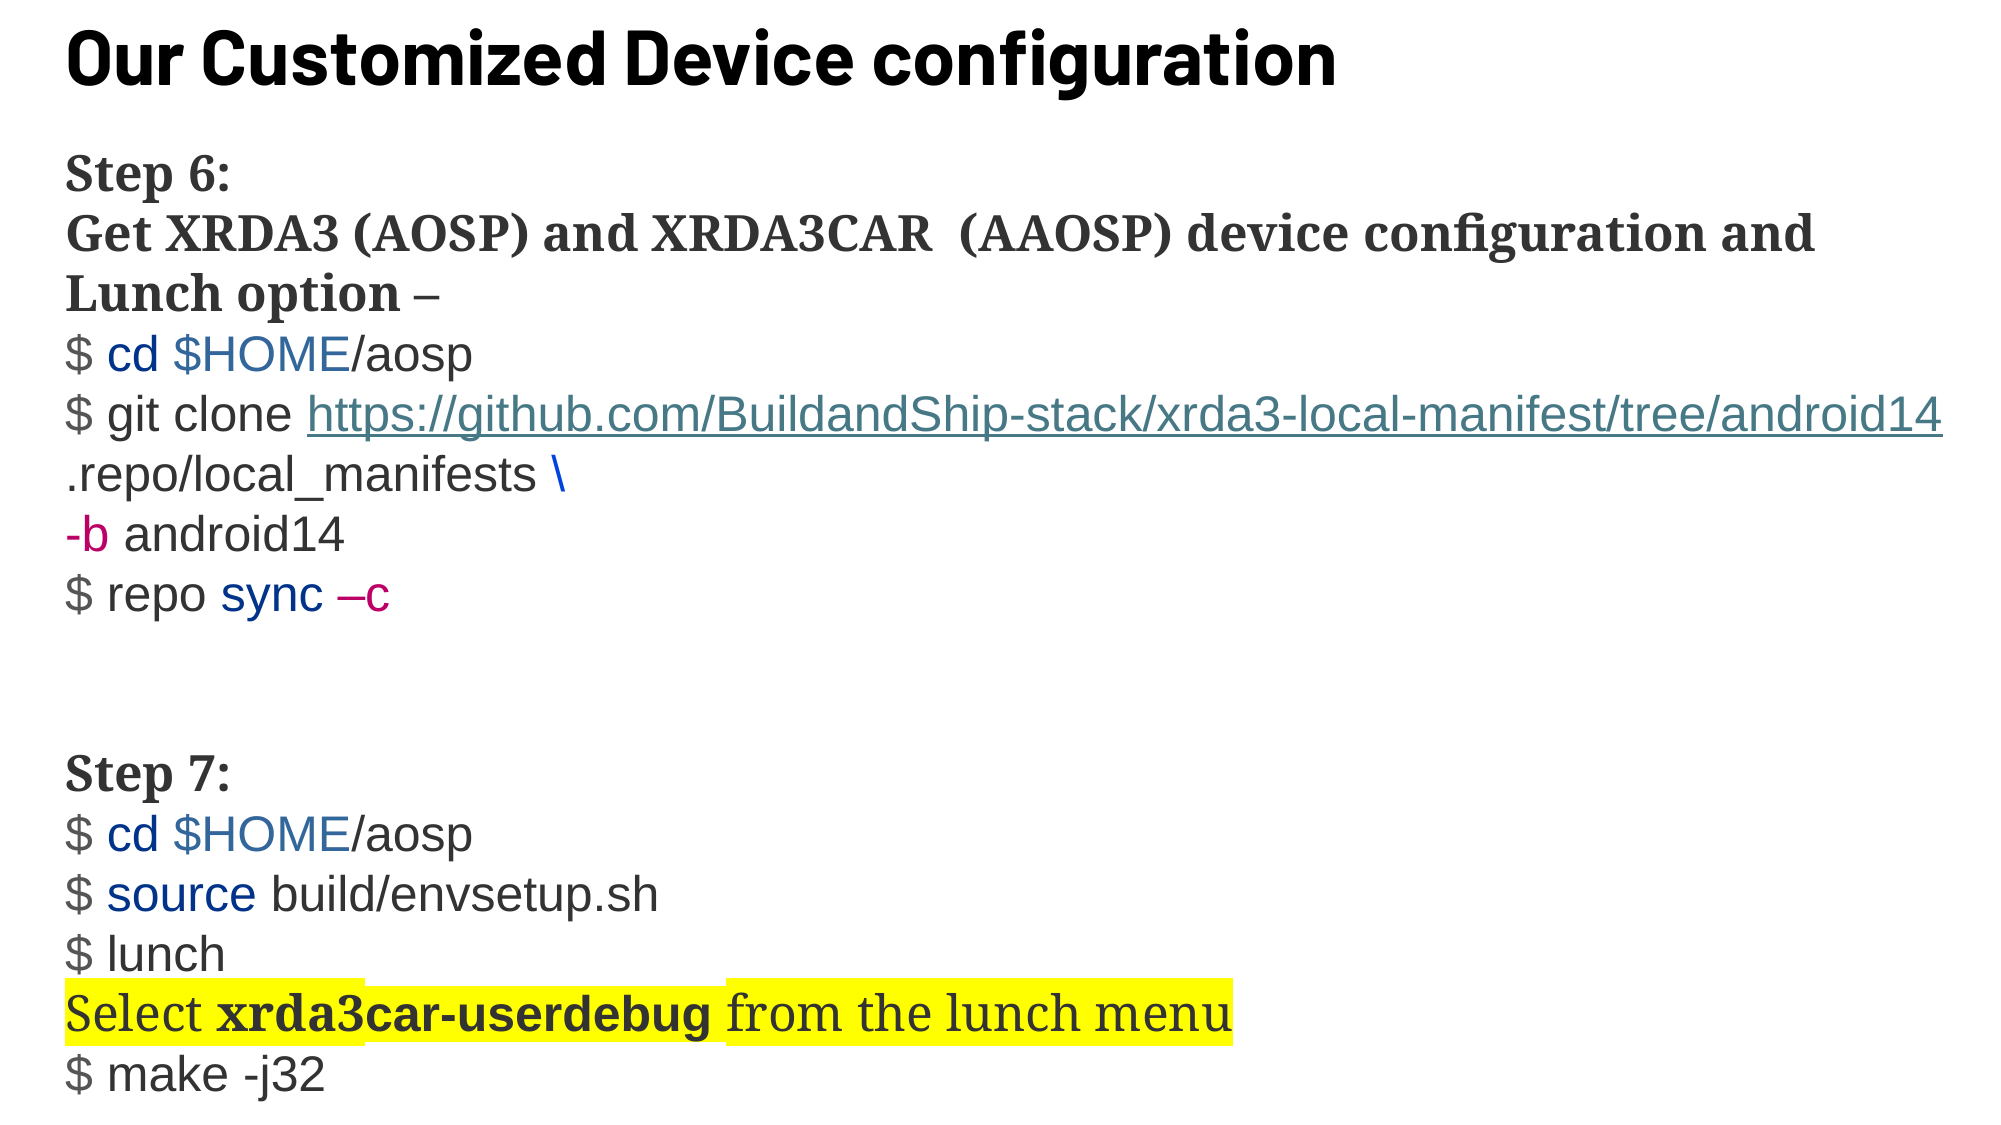

Our Customized Device configuration
Step 6:
Get XRDA3 (AOSP) and XRDA3CAR  (AAOSP) device configuration and Lunch option –
$ cd $HOME/aosp
$ git clone https://github.com/BuildandShip-stack/xrda3-local-manifest/tree/android14 .repo/local_manifests \
-b android14
$ repo sync –c

Step 7:
$ cd $HOME/aosp
$ source build/envsetup.sh
$ lunch
Select xrda3car-userdebug from the lunch menu
$ make -j32